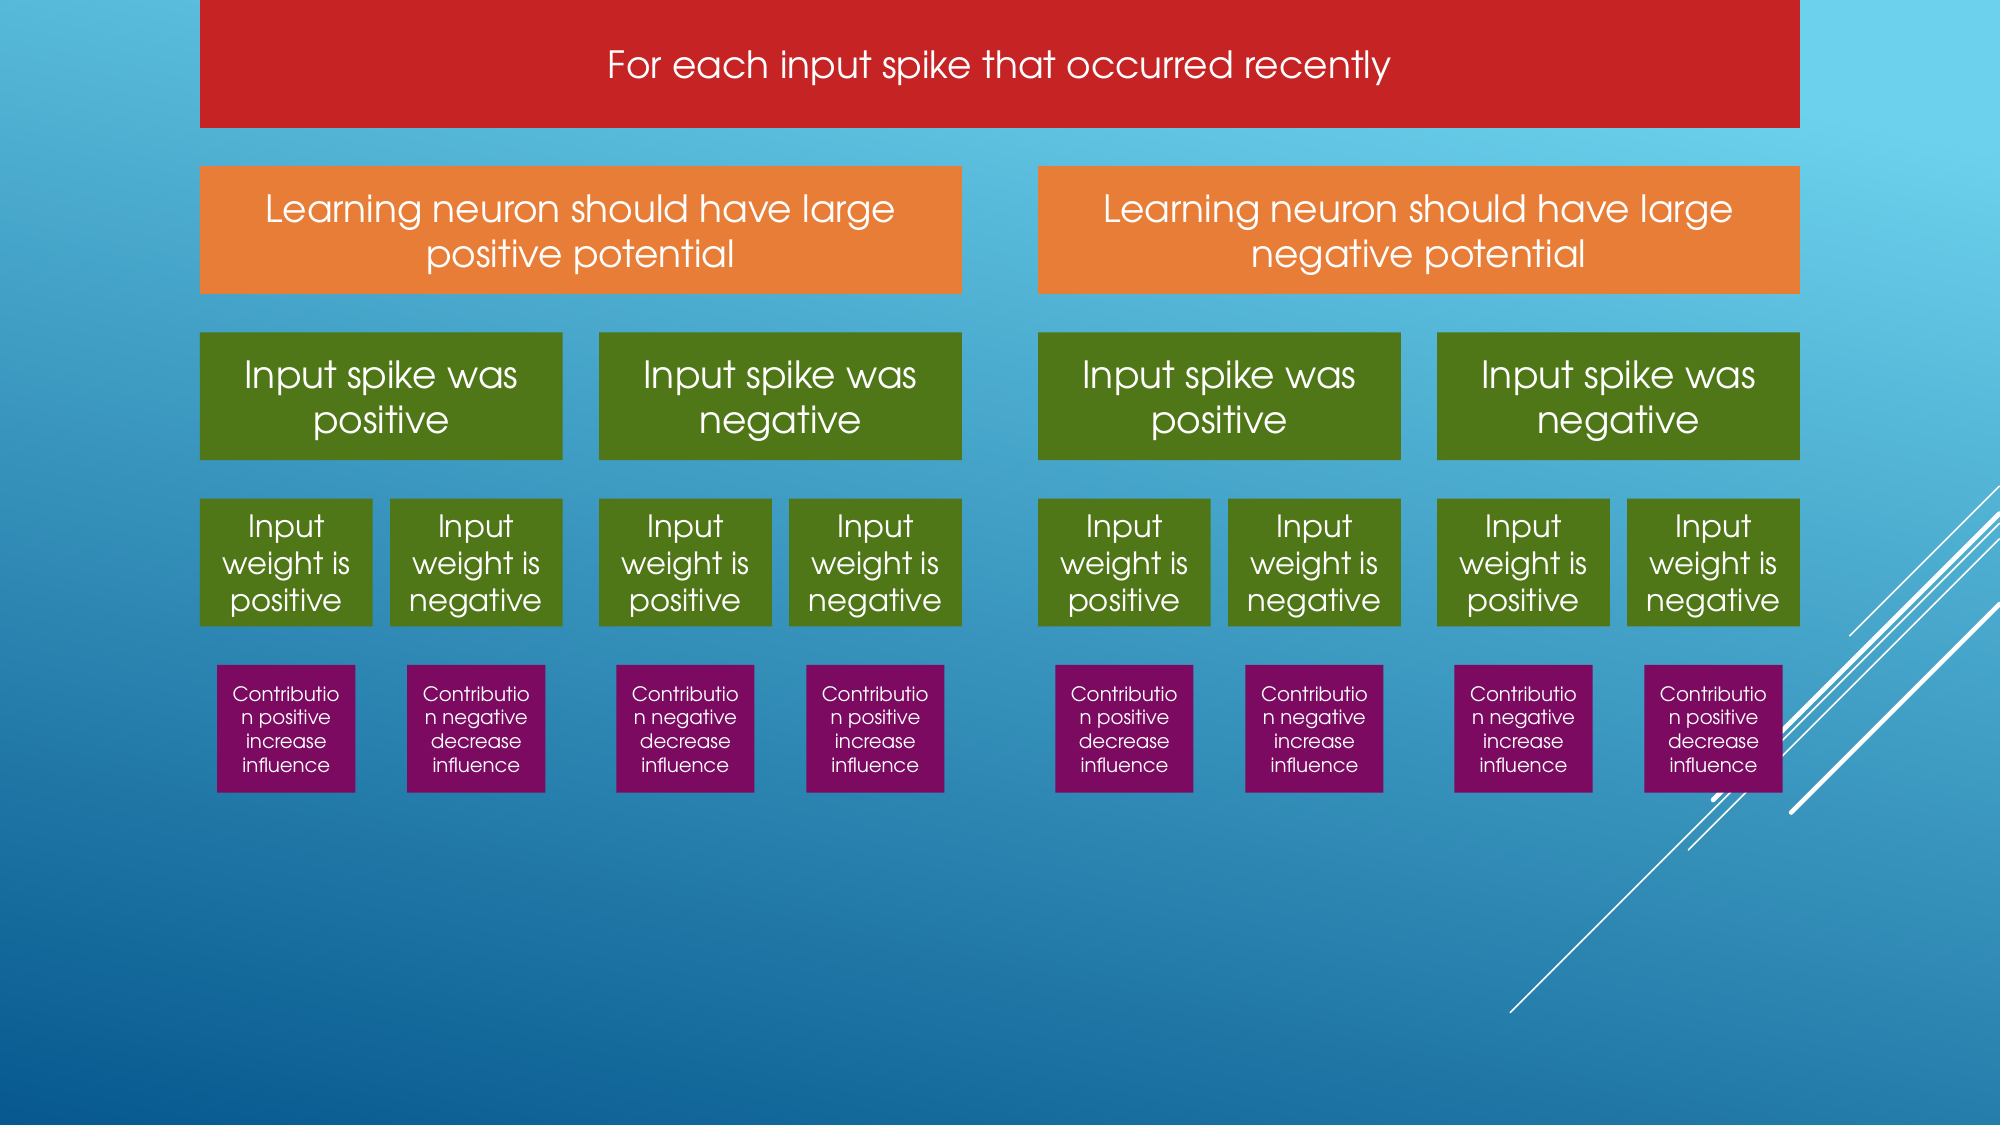

For each input spike that occurred recently
Learning neuron should have large positive potential
Input spike was positive
Input spike was negative
Learning neuron should have large negative potential
Input spike was positive
Input weight is positive
Input weight is negative
Input weight is positive
Input weight is negative
Input spike was negative
Input weight is positive
Input weight is negative
Input weight is positive
Input weight is negative
Contribution positive
increase influence
Contribution negative
decrease influence
Contribution negative
decrease influence
Contribution positive
increase influence
Contribution positive
decrease influence
Contribution negative
increase influence
Contribution negative
increase influence
Contribution positive
decrease influence